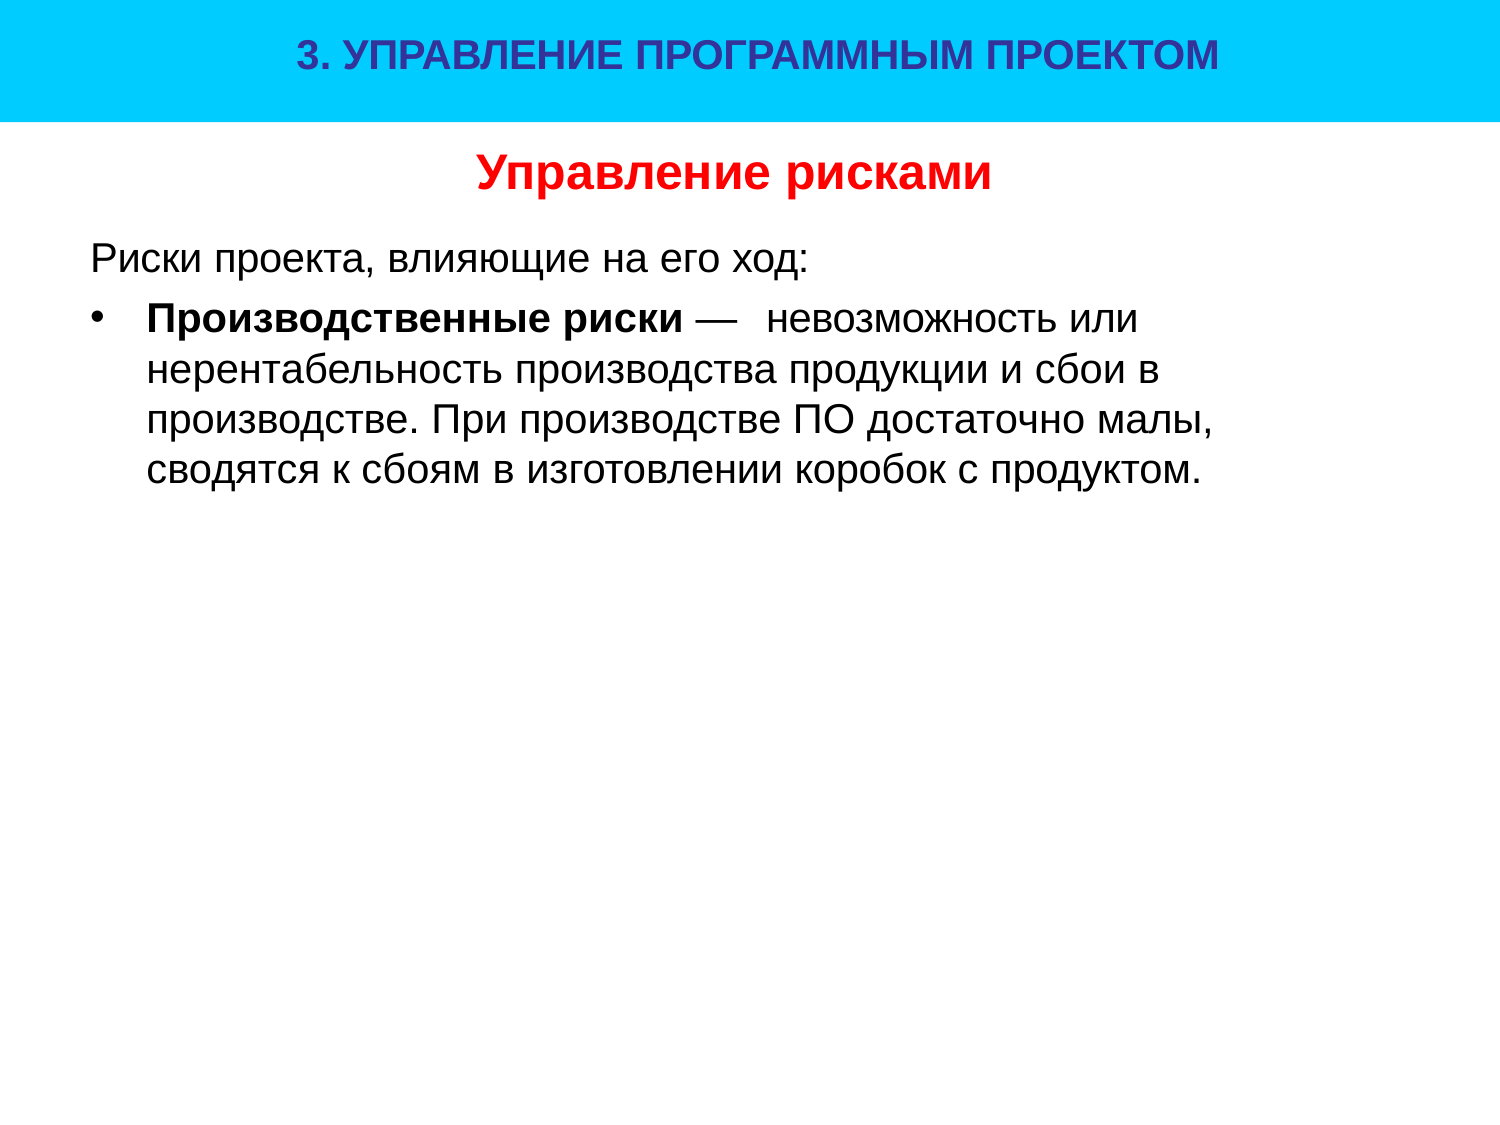

3. УПРАВЛЕНИЕ ПРОГРАММНЫМ ПРОЕКТОМ
# Управление рисками
Риски проекта, влияющие на его ход:
Производственные риски — невозможность или нерентабельность производства продукции и сбои в производстве. При производстве ПО достаточно малы, сводятся к сбоям в изготовлении коробок с продуктом.